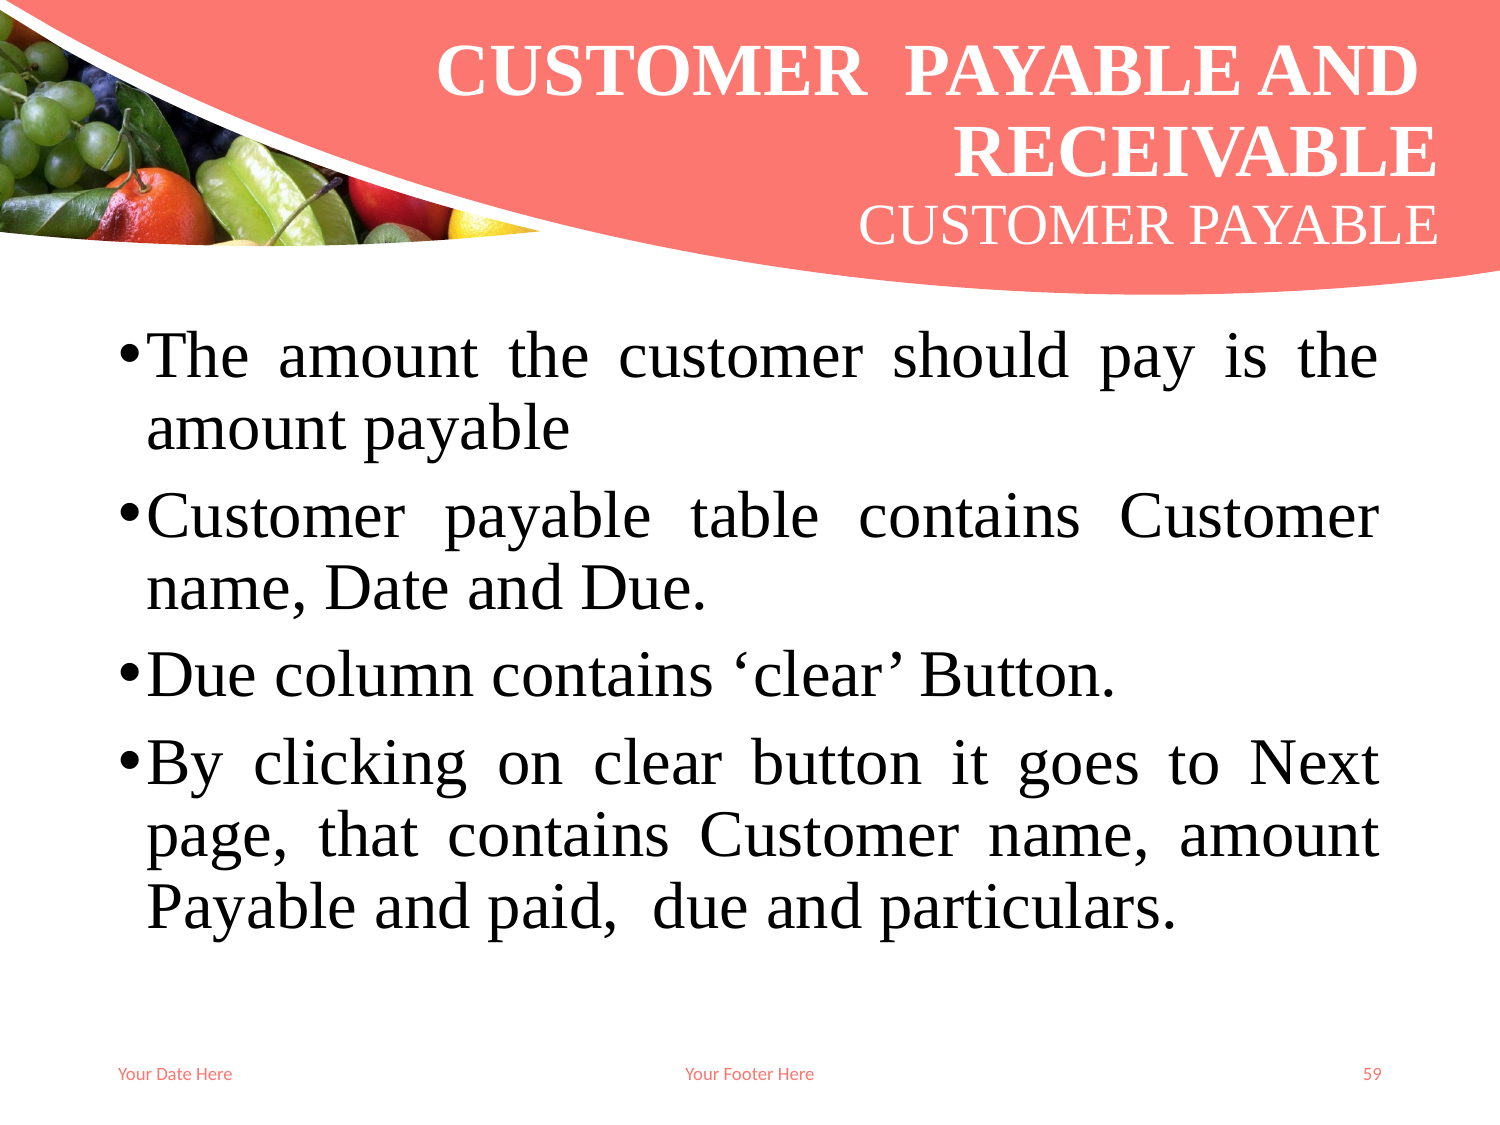

# Customer  payable and  receivable
Customer payable
The amount the customer should pay is the amount payable
Customer payable table contains Customer name, Date and Due.
Due column contains ‘clear’ Button.
By clicking on clear button it goes to Next page, that contains Customer name, amount Payable and paid,  due and particulars.

Your Date Here
Your Footer Here
59